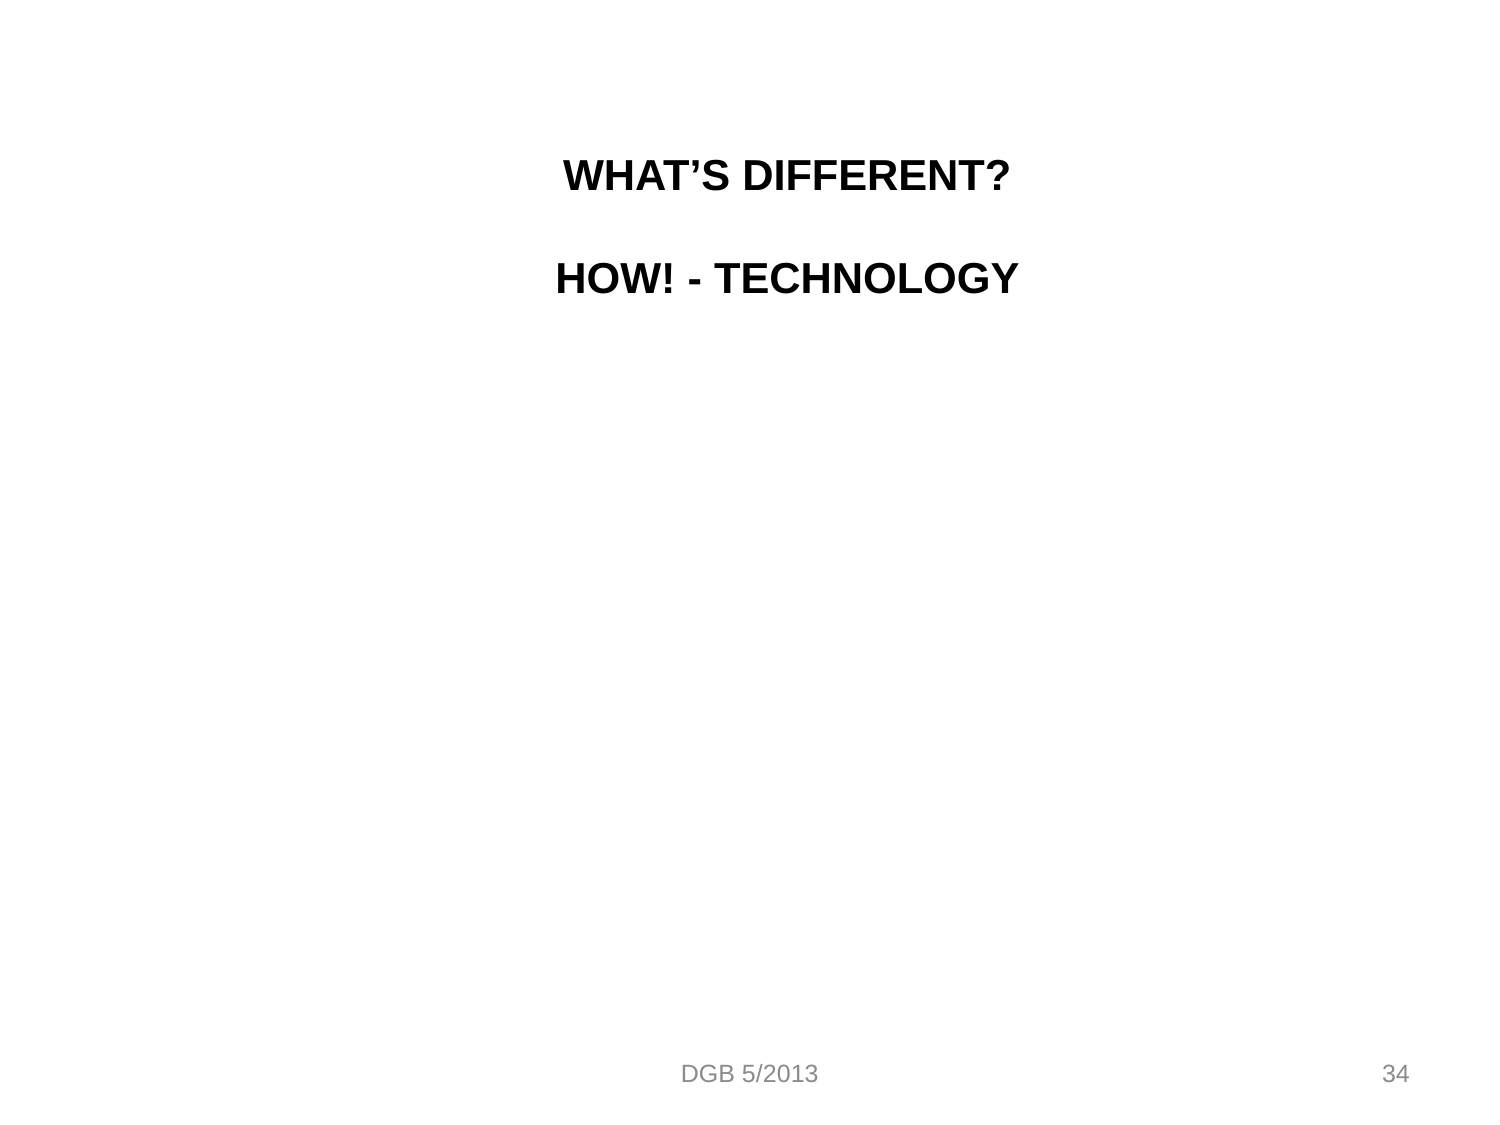

# What’s Different? How! - Technology
DGB 5/2013
34